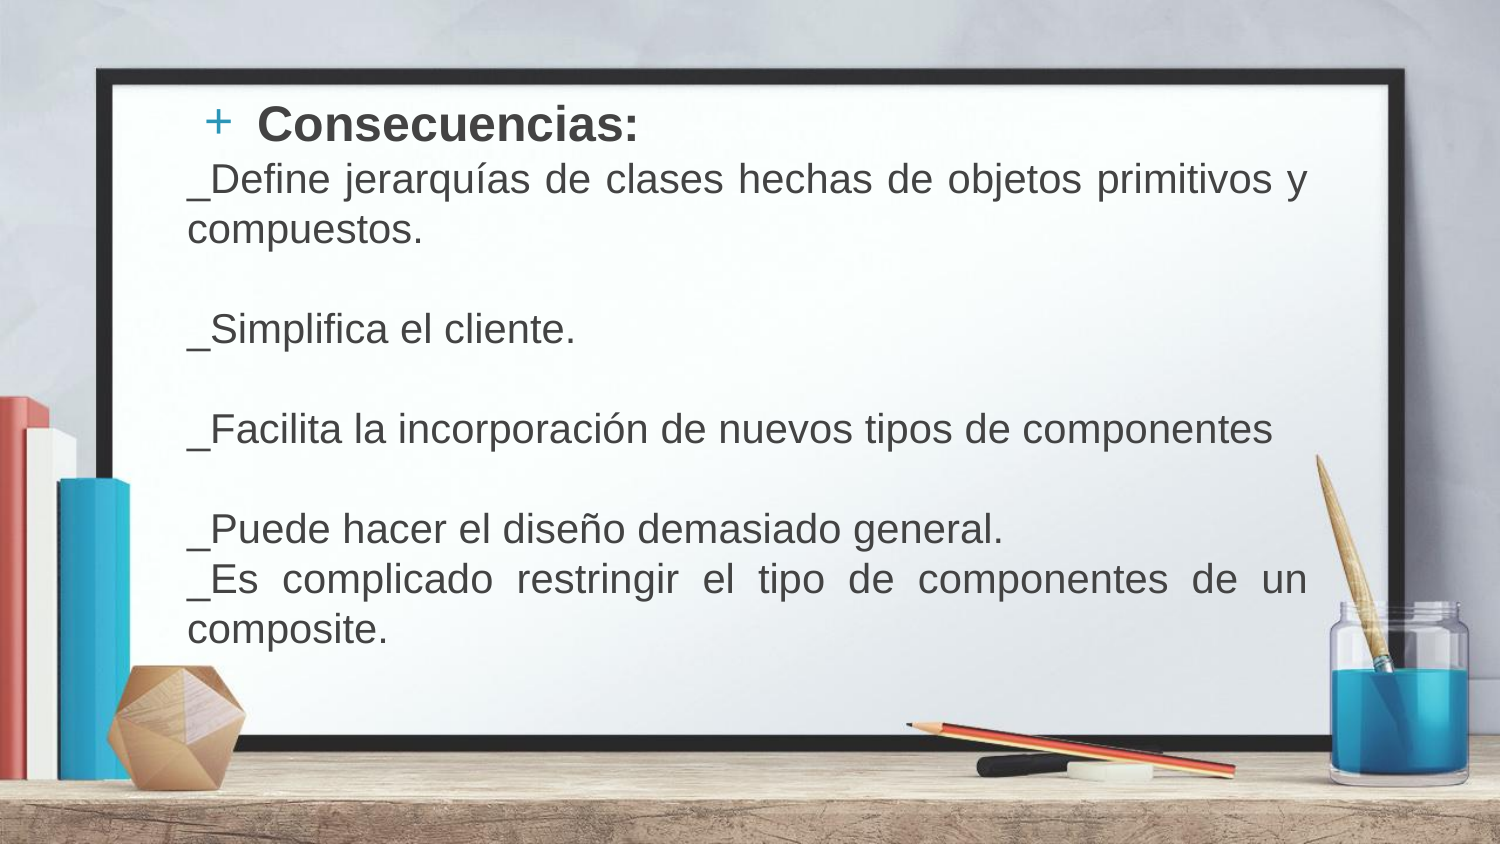

Consecuencias:
_Define jerarquías de clases hechas de objetos primitivos y compuestos.

_Simplifica el cliente.

_Facilita la incorporación de nuevos tipos de componentes

_Puede hacer el diseño demasiado general.
_Es complicado restringir el tipo de componentes de un composite.